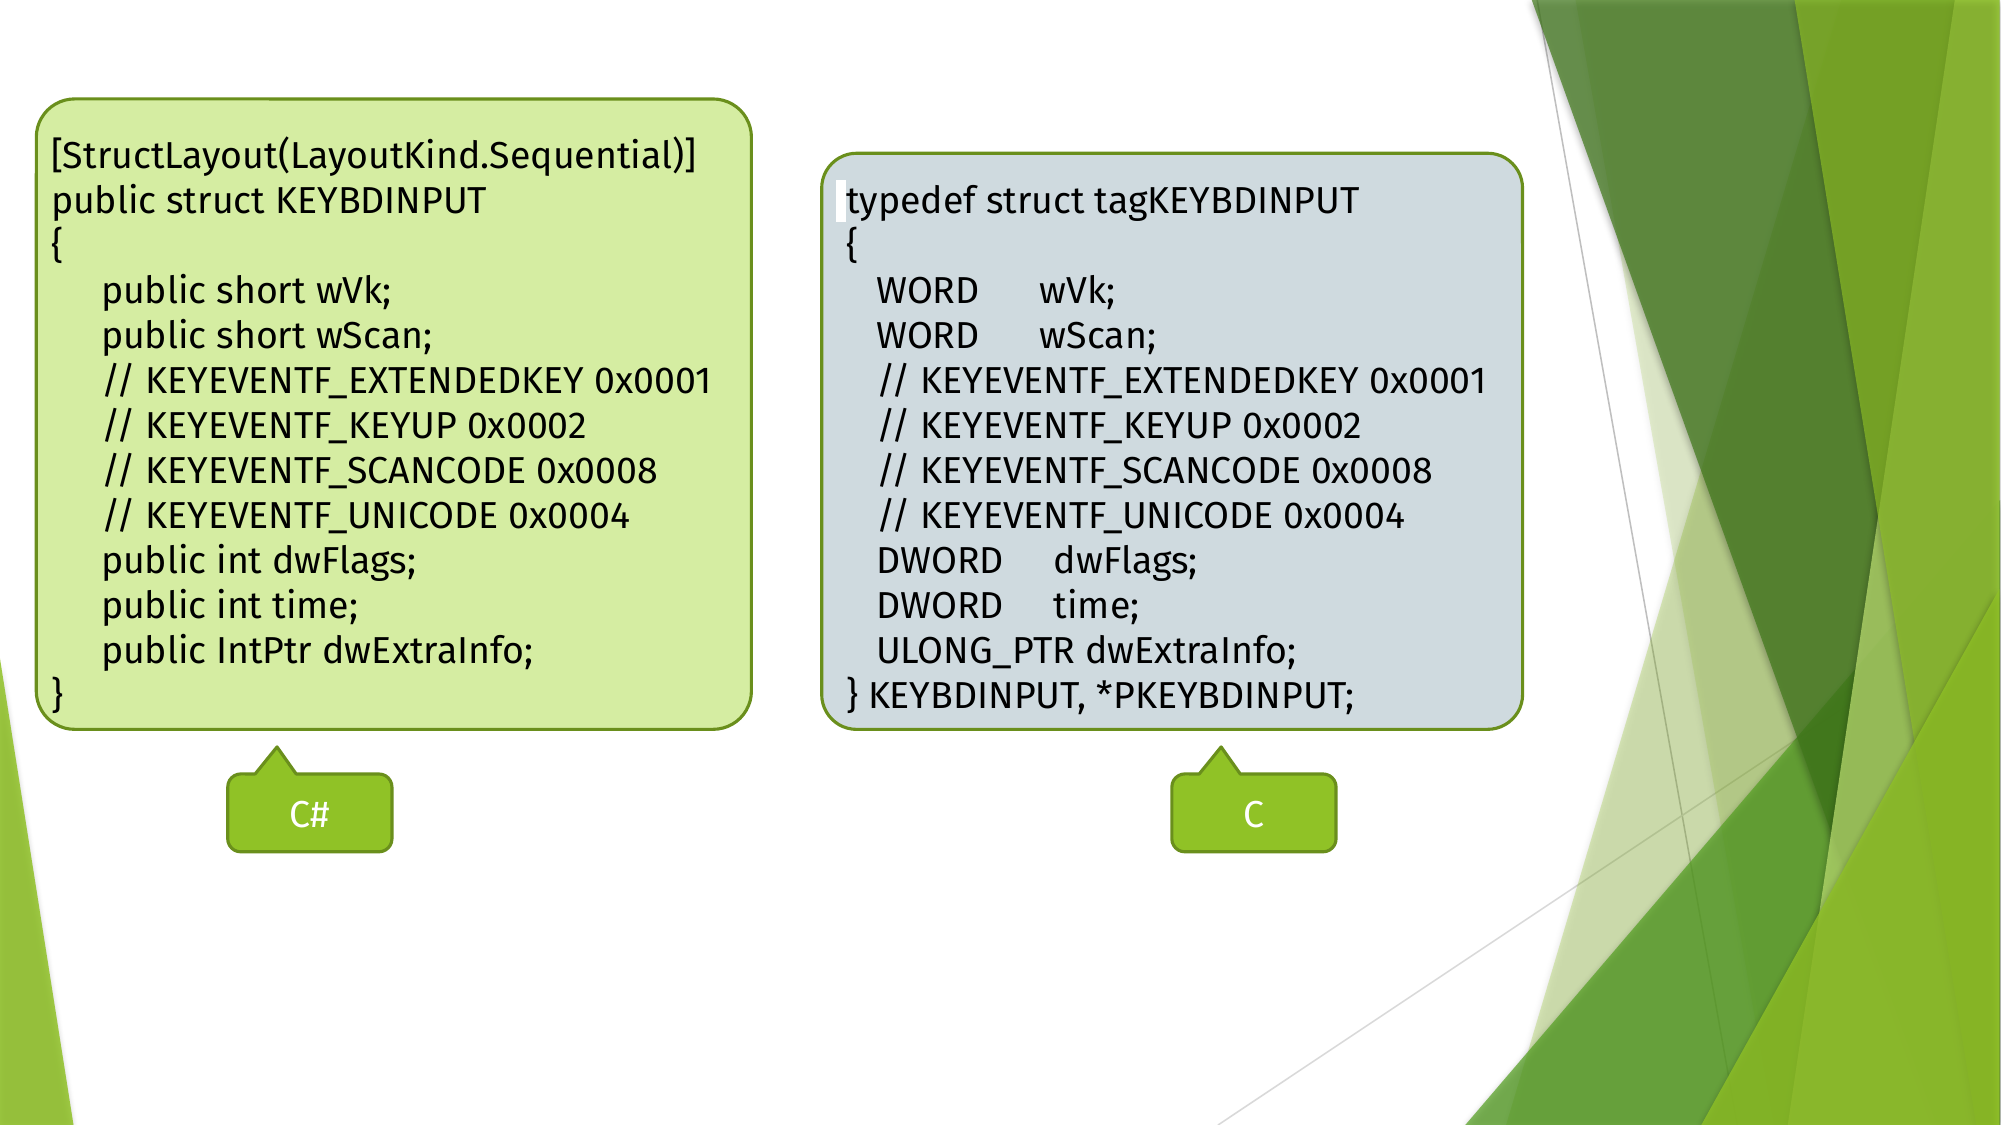

[StructLayout(LayoutKind.Sequential)]
public struct KEYBDINPUT
{
     public short wVk;
     public short wScan;
     // KEYEVENTF_EXTENDEDKEY 0x0001
     // KEYEVENTF_KEYUP 0x0002
     // KEYEVENTF_SCANCODE 0x0008
     // KEYEVENTF_UNICODE 0x0004
     public int dwFlags;
     public int time;
     public IntPtr dwExtraInfo;
}

 typedef struct tagKEYBDINPUT
 {
    WORD      wVk;
    WORD      wScan;
    // KEYEVENTF_EXTENDEDKEY 0x0001
    // KEYEVENTF_KEYUP 0x0002
    // KEYEVENTF_SCANCODE 0x0008
    // KEYEVENTF_UNICODE 0x0004
    DWORD     dwFlags;
    DWORD     time;
    ULONG_PTR dwExtraInfo;
 } KEYBDINPUT, *PKEYBDINPUT;
C#
C